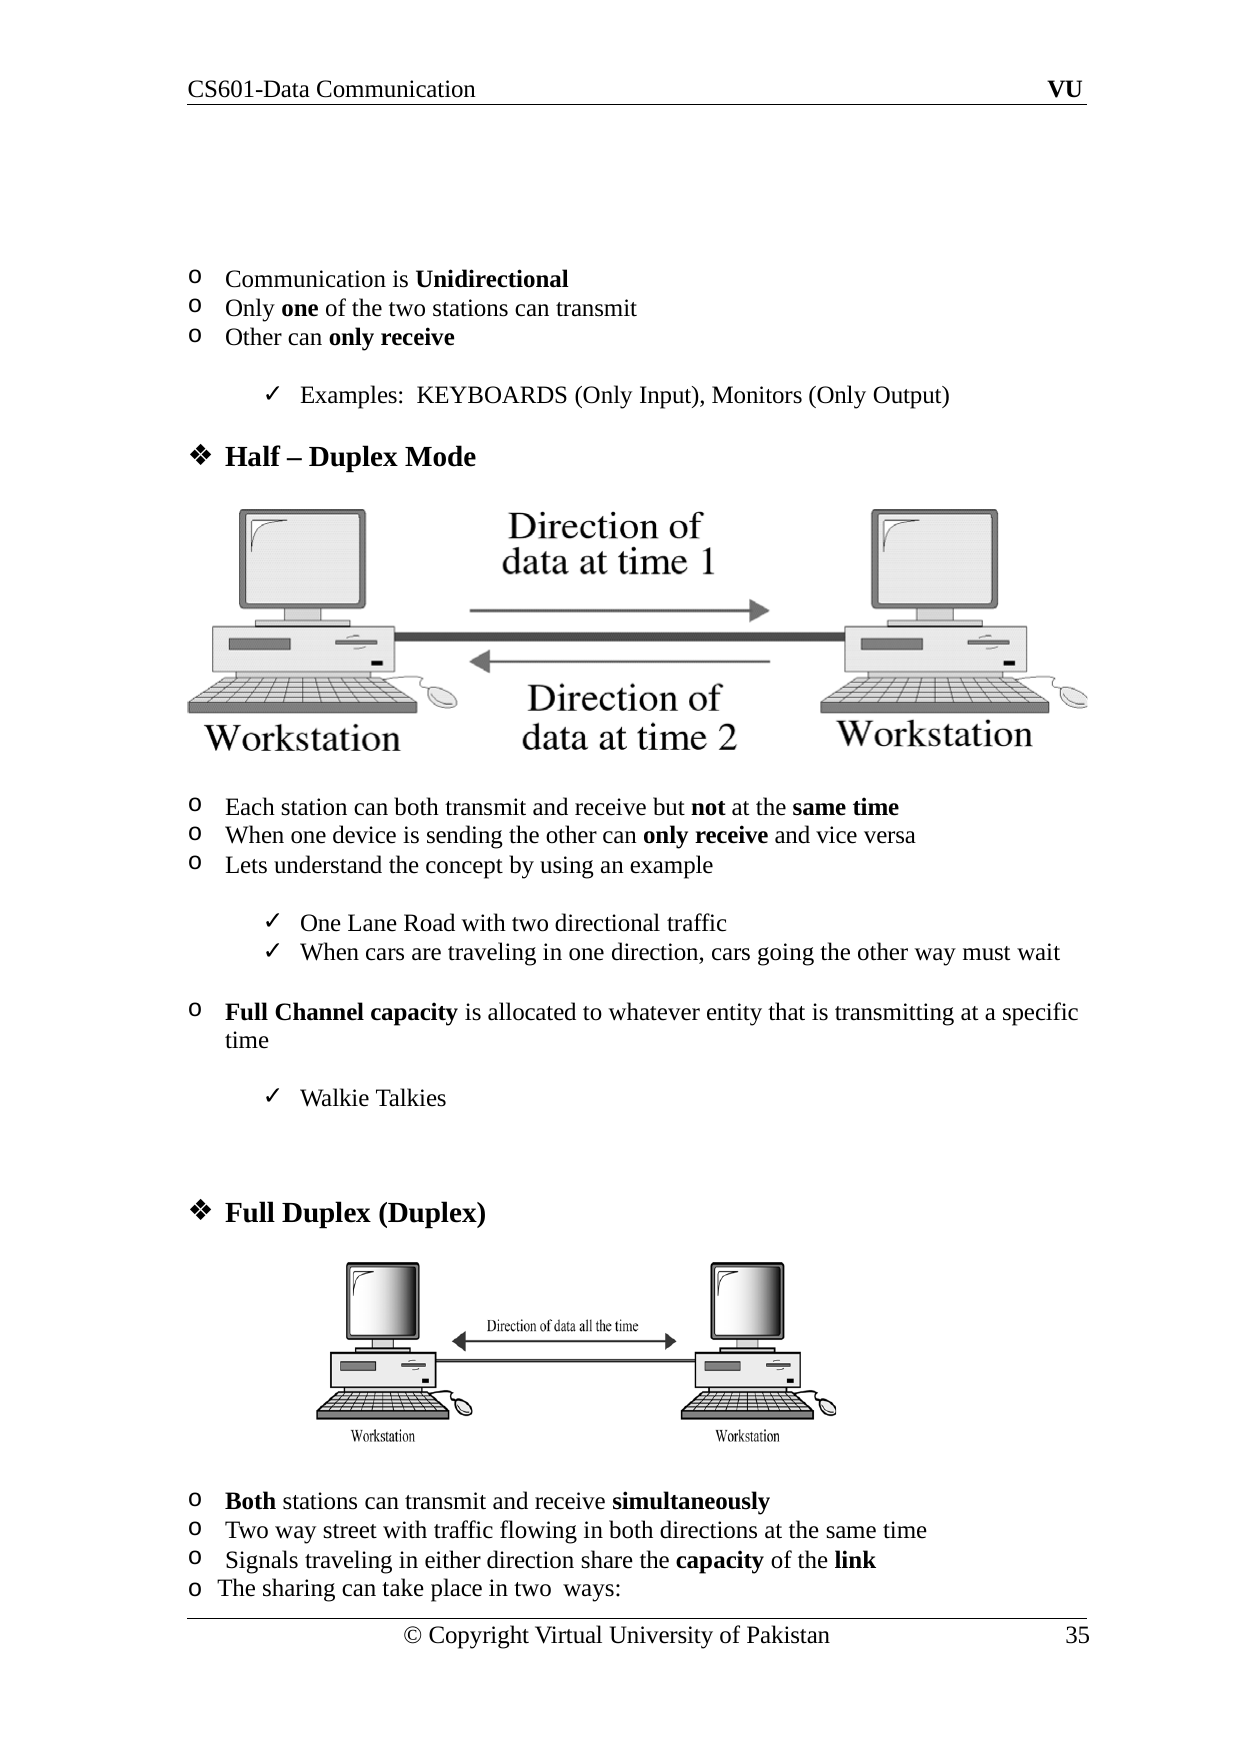

CS601-Data Communication
VU

Communication is Unidirectional
Only one of the two stations can transmit
Other can only receive

Examples:  KEYBOARDS (Only Input), Monitors (Only Output)

Half – Duplex Mode

Each station can both transmit and receive but not at the same time
When one device is sending the other can only receive and vice versa
Lets understand the concept by using an example

One Lane Road with two directional traffic
When cars are traveling in one direction, cars going the other way must wait

Full Channel capacity is allocated to whatever entity that is transmitting at a specific  time

Walkie Talkies
Full Duplex (Duplex)

Both stations can transmit and receive simultaneously
Two way street with traffic flowing in both directions at the same time
Signals traveling in either direction share the capacity of the link
o The sharing can take place in two ways:
© Copyright Virtual University of Pakistan

35